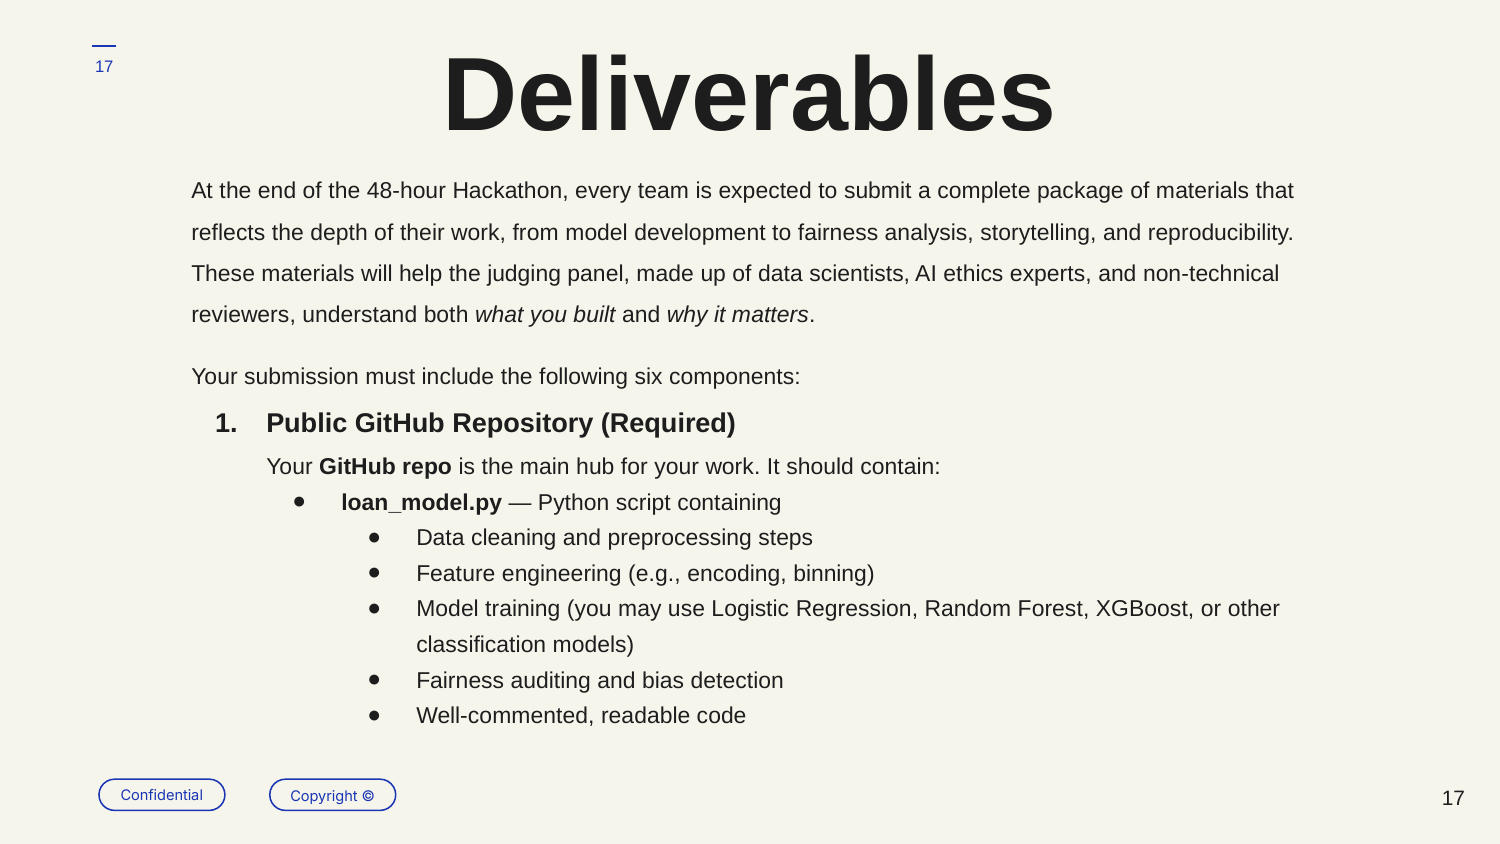

17
# Deliverables
At the end of the 48-hour Hackathon, every team is expected to submit a complete package of materials that reflects the depth of their work, from model development to fairness analysis, storytelling, and reproducibility. These materials will help the judging panel, made up of data scientists, AI ethics experts, and non-technical reviewers, understand both what you built and why it matters.
Your submission must include the following six components:
Public GitHub Repository (Required)
Your GitHub repo is the main hub for your work. It should contain:
loan_model.py — Python script containing
Data cleaning and preprocessing steps
Feature engineering (e.g., encoding, binning)
Model training (you may use Logistic Regression, Random Forest, XGBoost, or other classification models)
Fairness auditing and bias detection
Well-commented, readable code
17